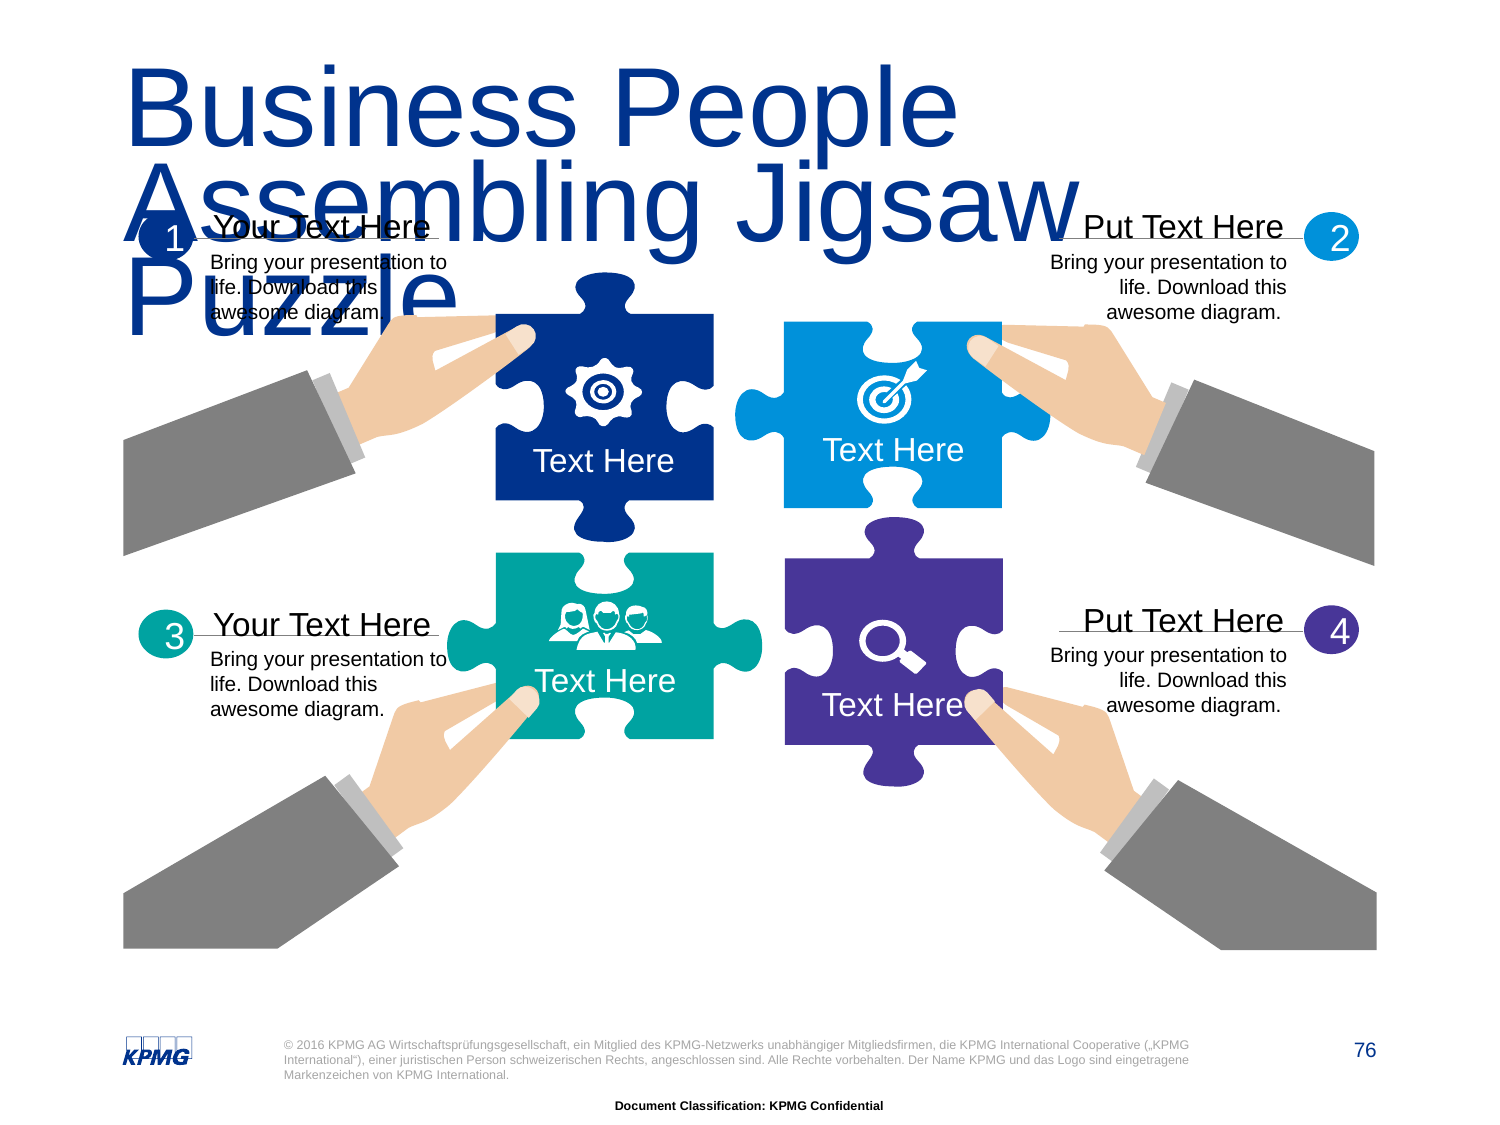

# Business People Assembling Jigsaw Puzzle
Your Text Here

Bring your presentation to life. Download this awesome diagram.
1
Put Text Here

Bring your presentation to life. Download this awesome diagram.
2

Text Here

Text Here

Text Here

Text Here

Put Text Here

Bring your presentation to life. Download this awesome diagram.
4
Your Text Here

Bring your presentation to life. Download this awesome diagram.
3